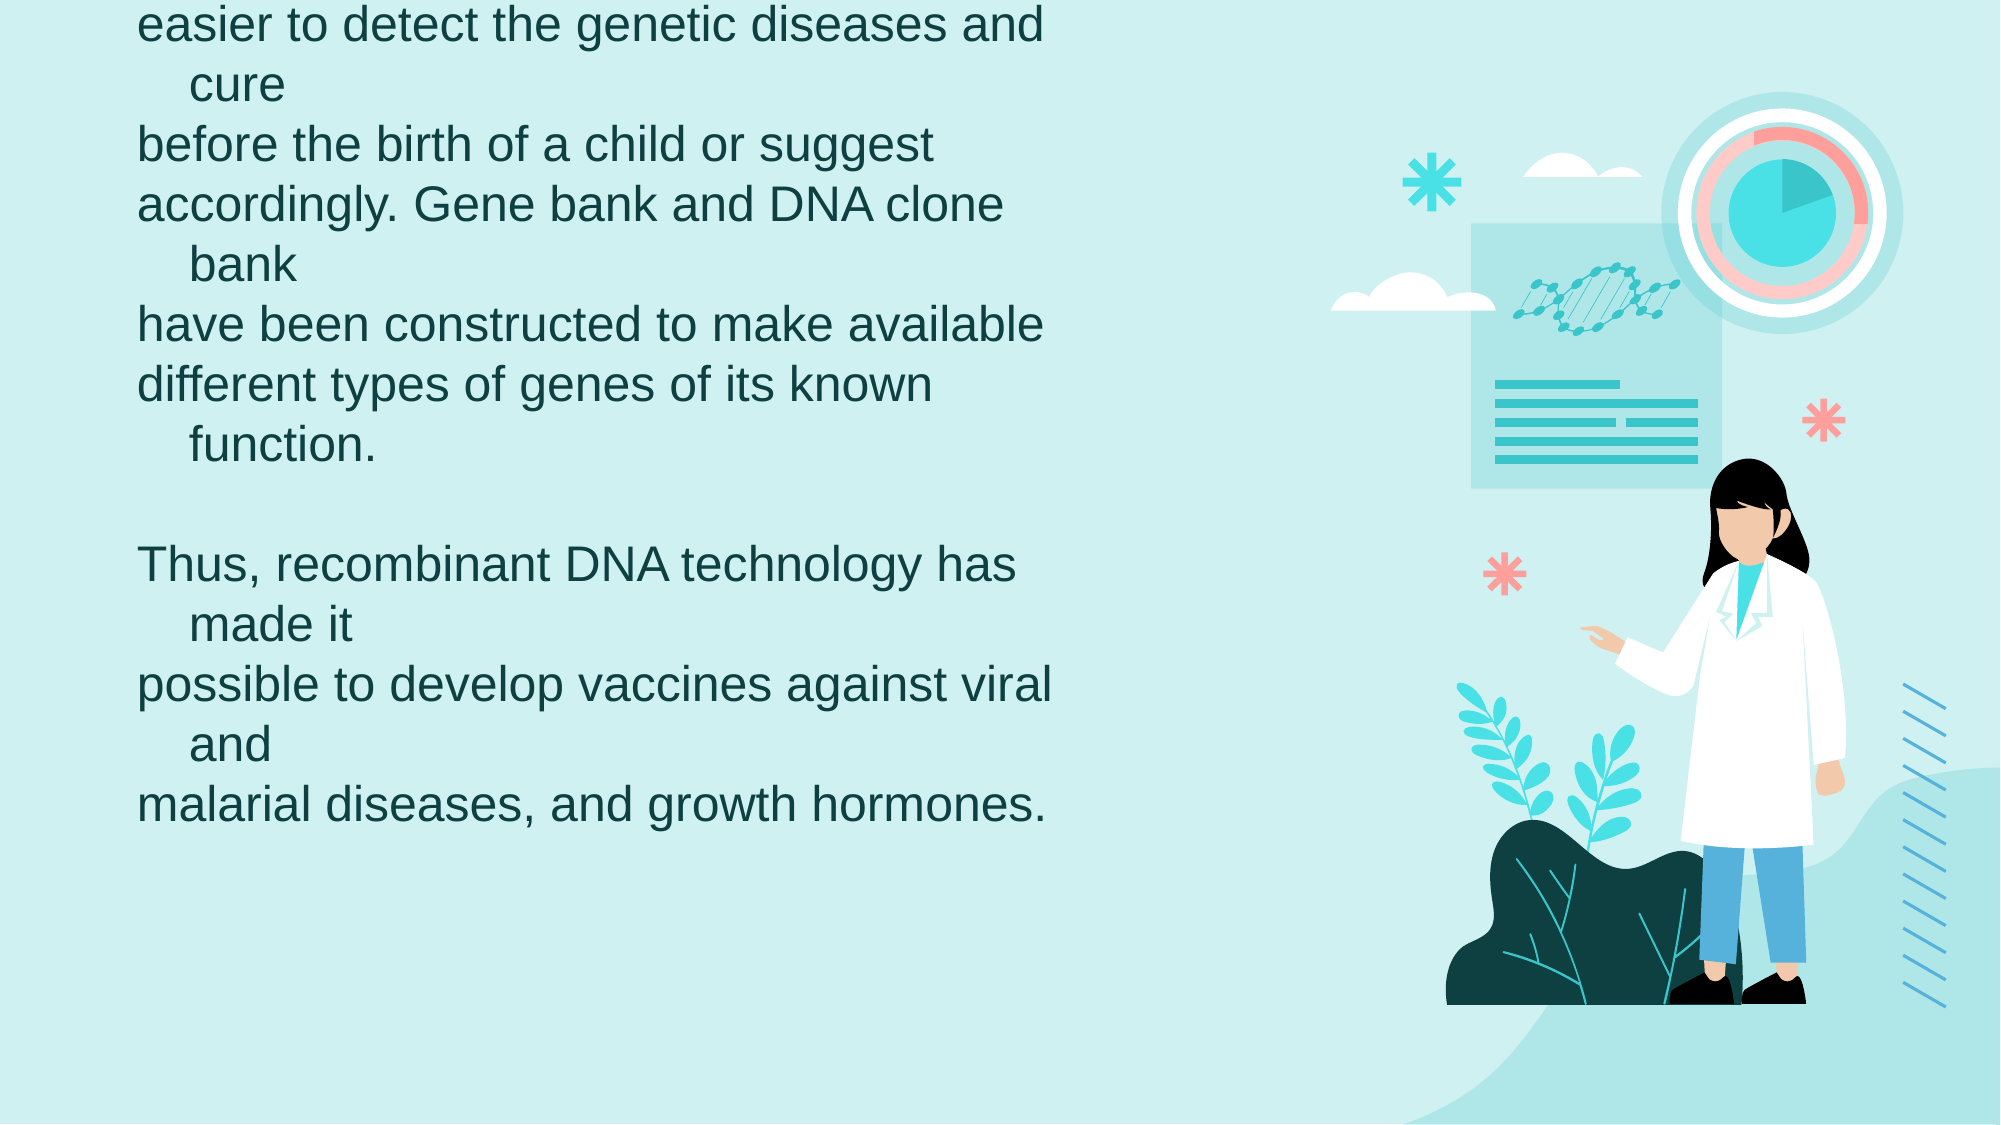

Recombinant DNA technology has made it
easier to detect the genetic diseases and cure
before the birth of a child or suggest
accordingly. Gene bank and DNA clone bank
have been constructed to make available
different types of genes of its known function.

Thus, recombinant DNA technology has made it
possible to develop vaccines against viral and
malarial diseases, and growth hormones.